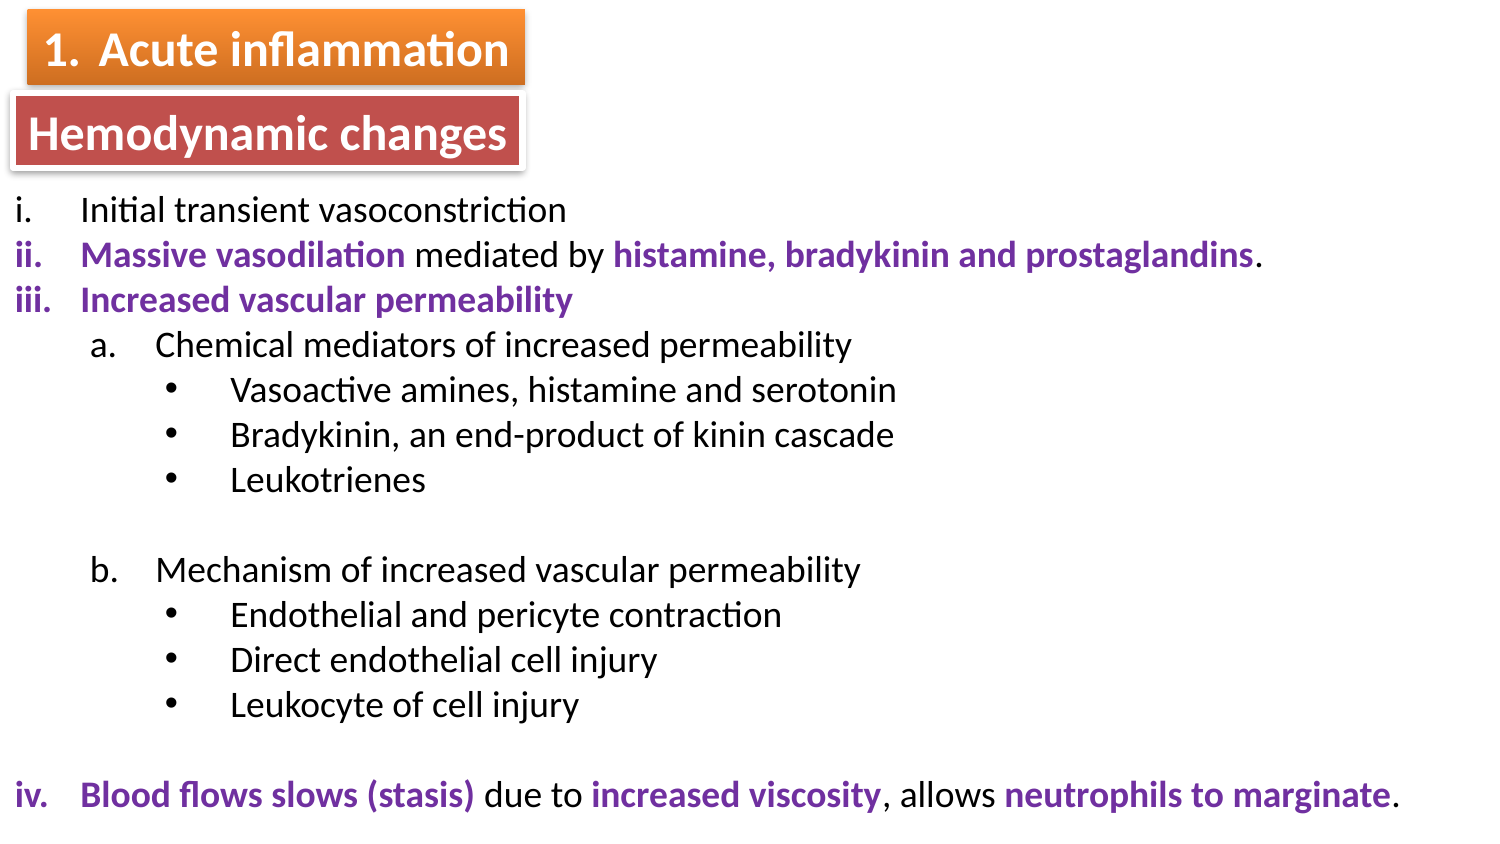

Acute inflammation
Hemodynamic changes
Initial transient vasoconstriction
Massive vasodilation mediated by histamine, bradykinin and prostaglandins.
Increased vascular permeability
Chemical mediators of increased permeability
Vasoactive amines, histamine and serotonin
Bradykinin, an end-product of kinin cascade
Leukotrienes

Mechanism of increased vascular permeability
Endothelial and pericyte contraction
Direct endothelial cell injury
Leukocyte of cell injury

Blood flows slows (stasis) due to increased viscosity, allows neutrophils to marginate.